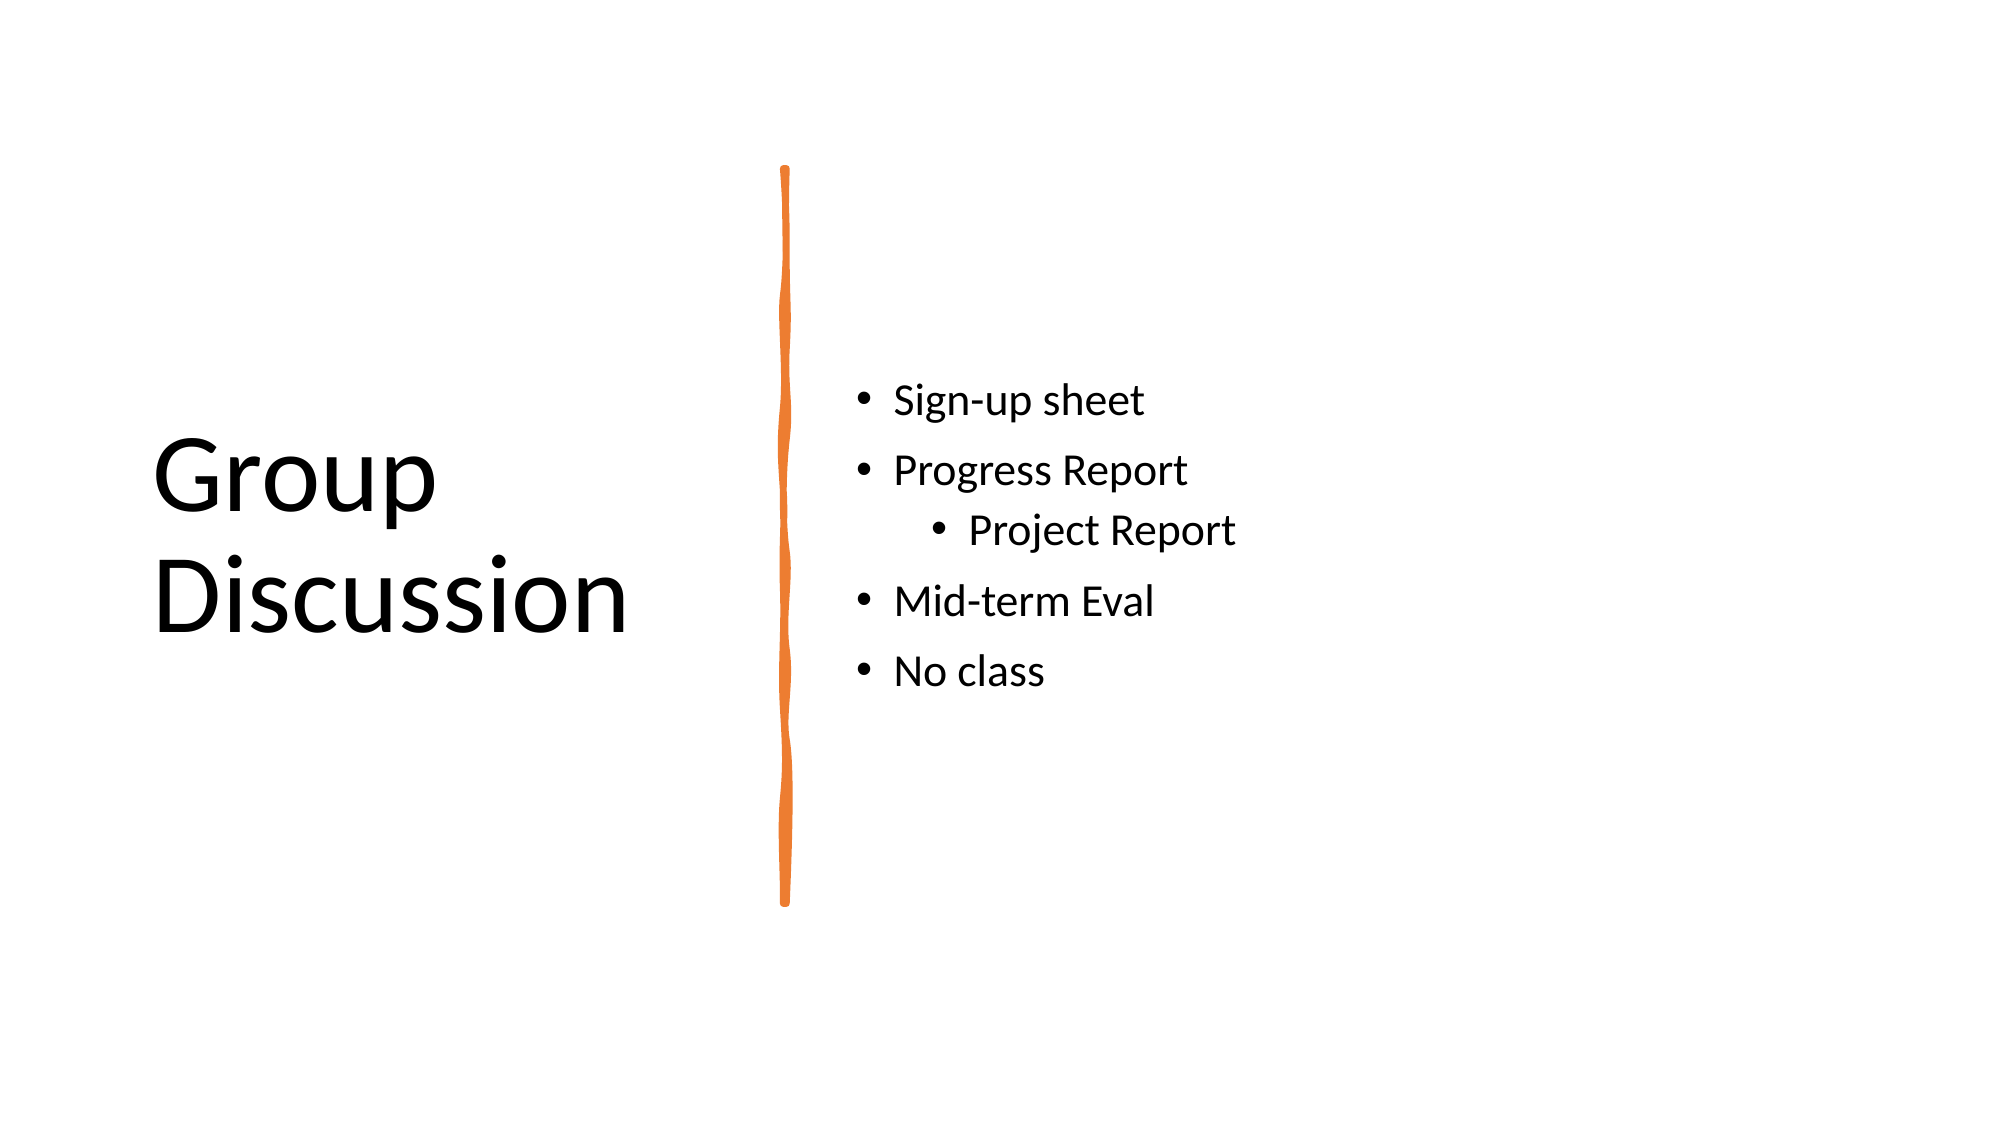

# Group Discussion
Sign-up sheet
Progress Report
Project Report
Mid-term Eval
No class